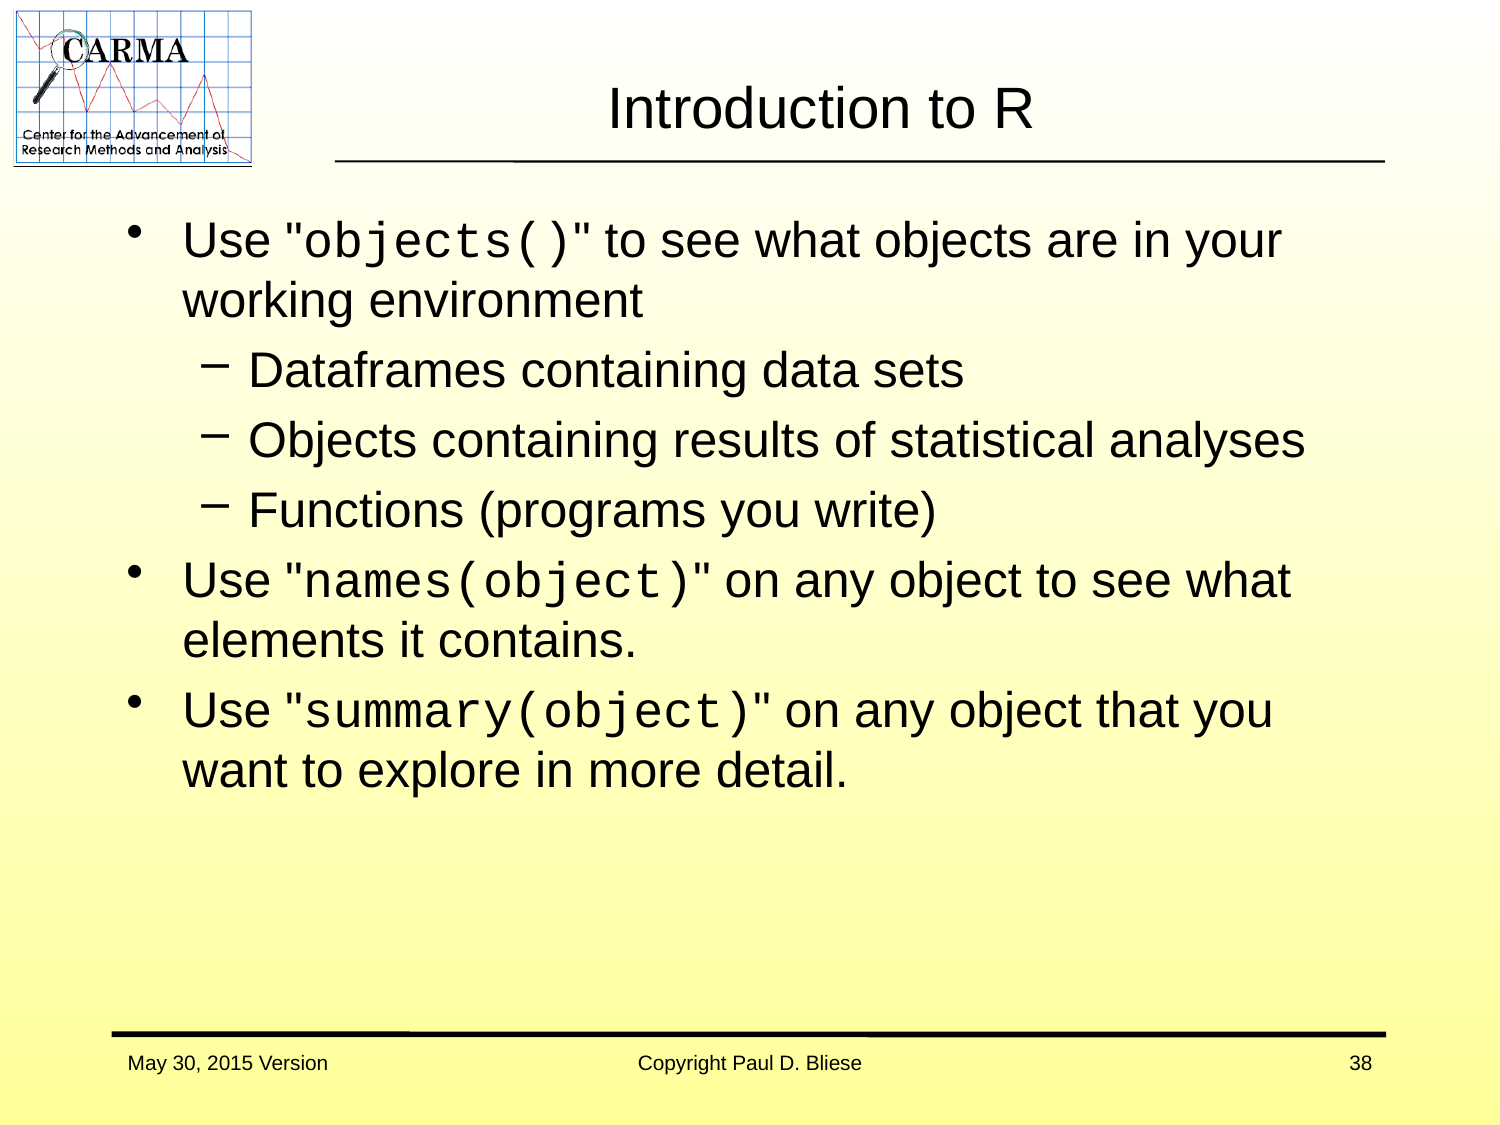

# Introduction to R
Use "objects()" to see what objects are in your working environment
Dataframes containing data sets
Objects containing results of statistical analyses
Functions (programs you write)
Use "names(object)" on any object to see what elements it contains.
Use "summary(object)" on any object that you want to explore in more detail.
May 30, 2015 Version
Copyright Paul D. Bliese
38